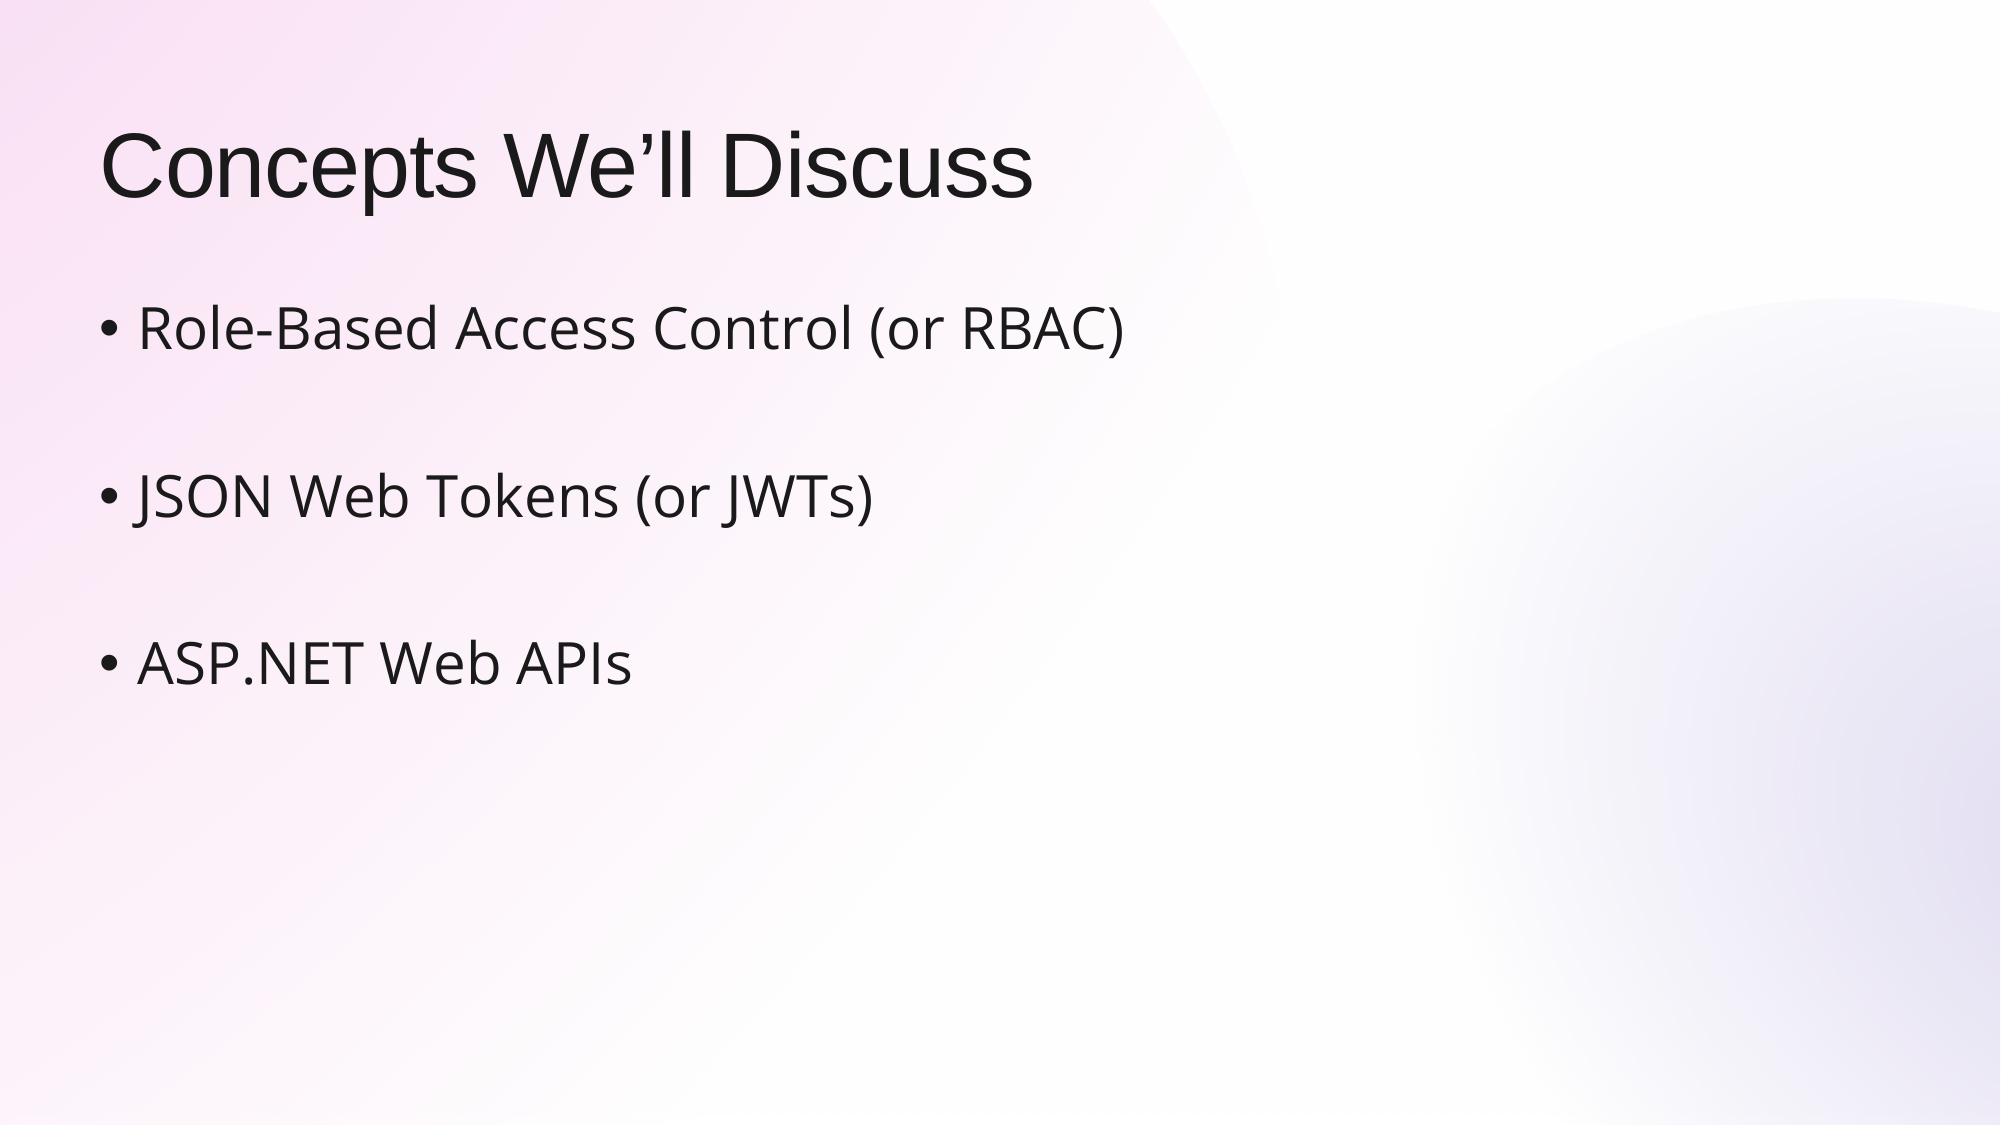

# Concepts We’ll Discuss
Role-Based Access Control (or RBAC)

JSON Web Tokens (or JWTs)

ASP.NET Web APIs